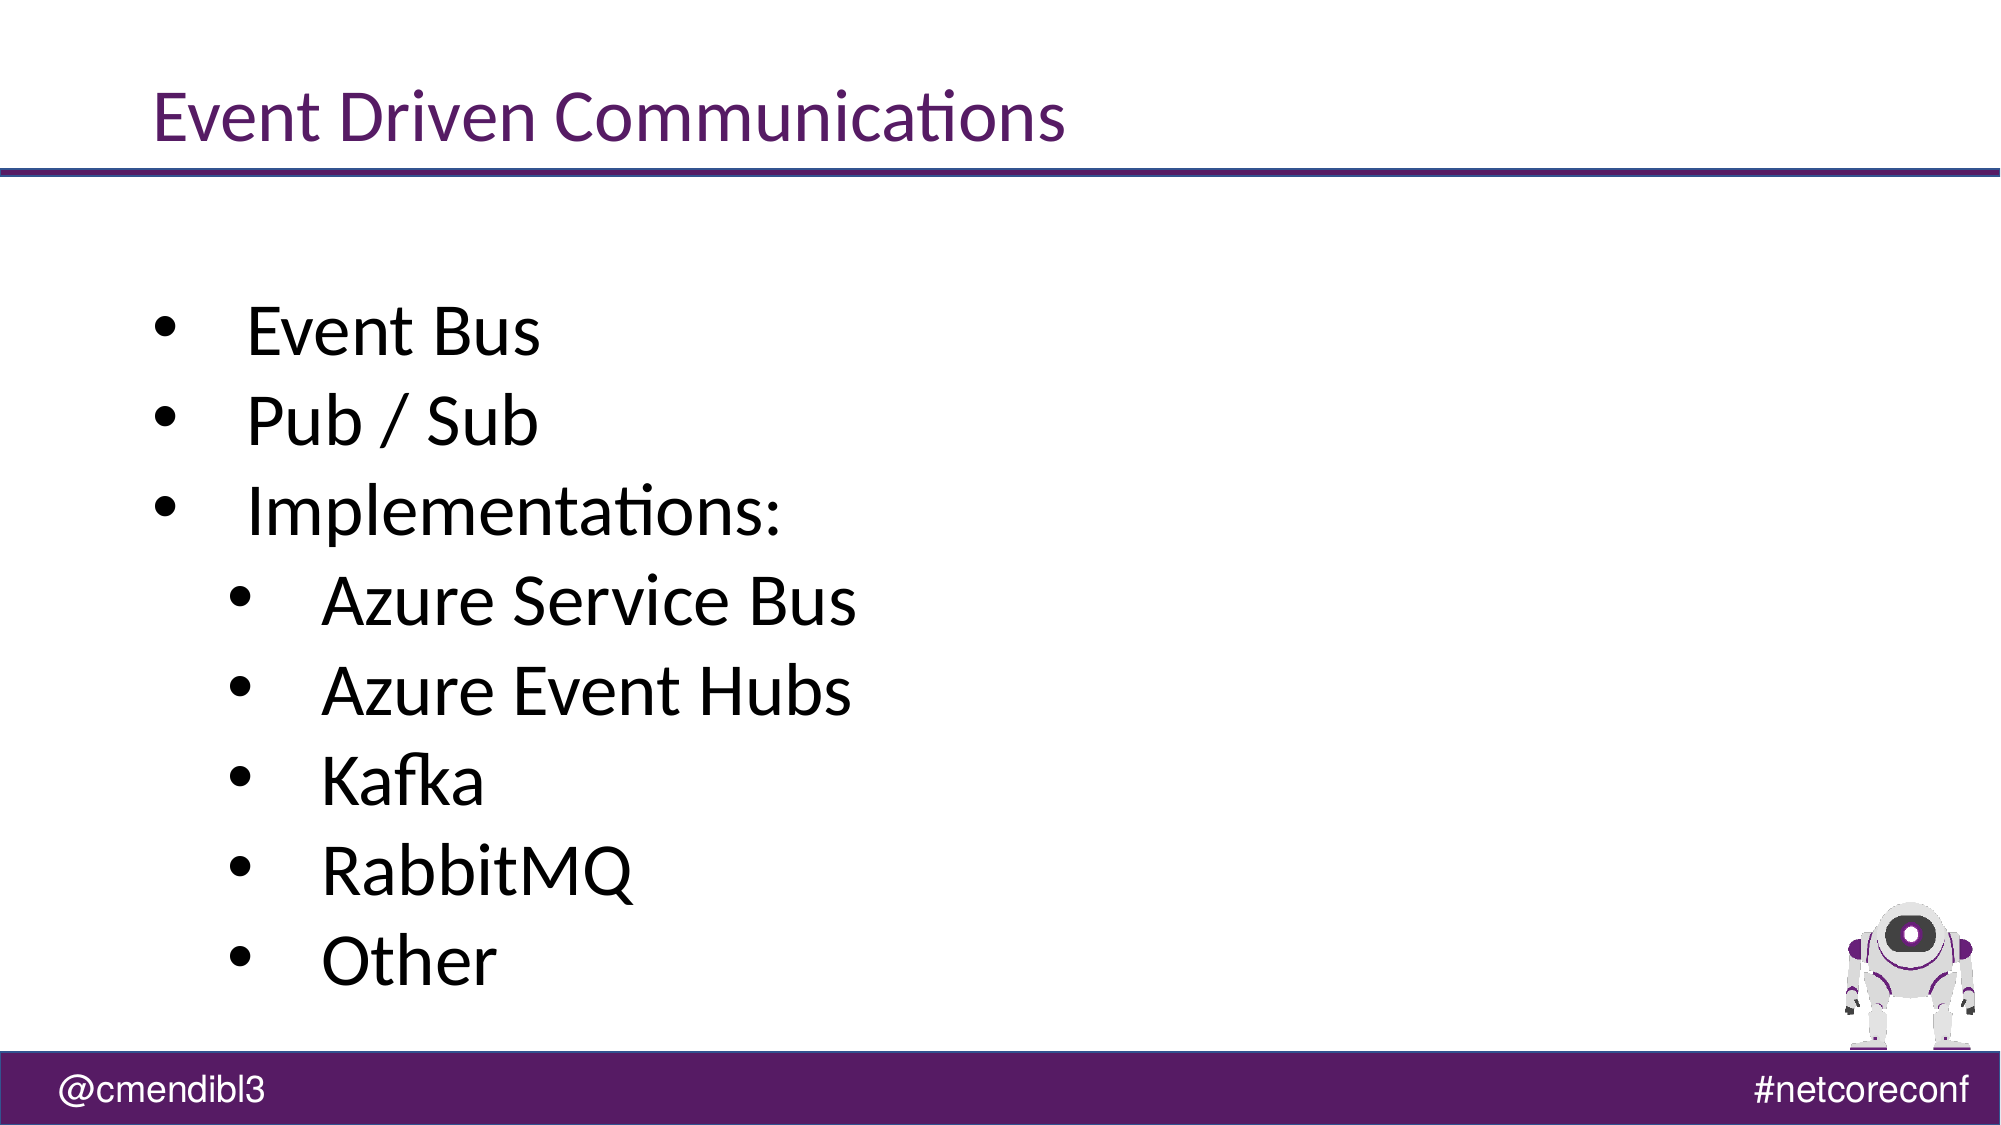

# Event Driven Communications
Event Bus
Pub / Sub
Implementations:
Azure Service Bus
Azure Event Hubs
Kafka
RabbitMQ
Other